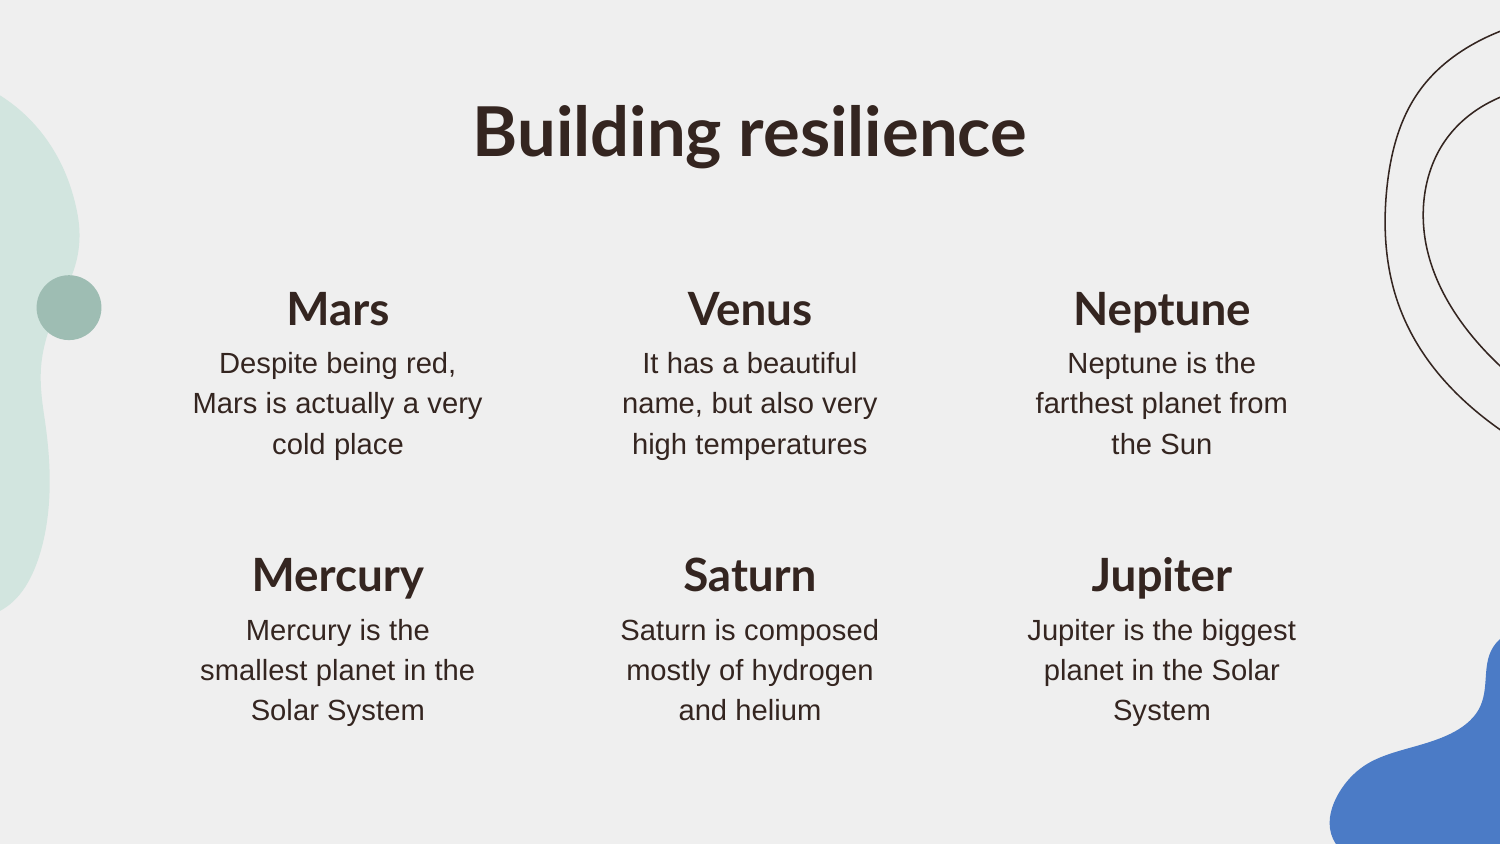

# Building resilience
Mars
Venus
Neptune
Despite being red, Mars is actually a very cold place
It has a beautiful name, but also very high temperatures
Neptune is the farthest planet from the Sun
Mercury
Saturn
Jupiter
Mercury is the smallest planet in the Solar System
Saturn is composed mostly of hydrogen and helium
Jupiter is the biggest planet in the Solar System